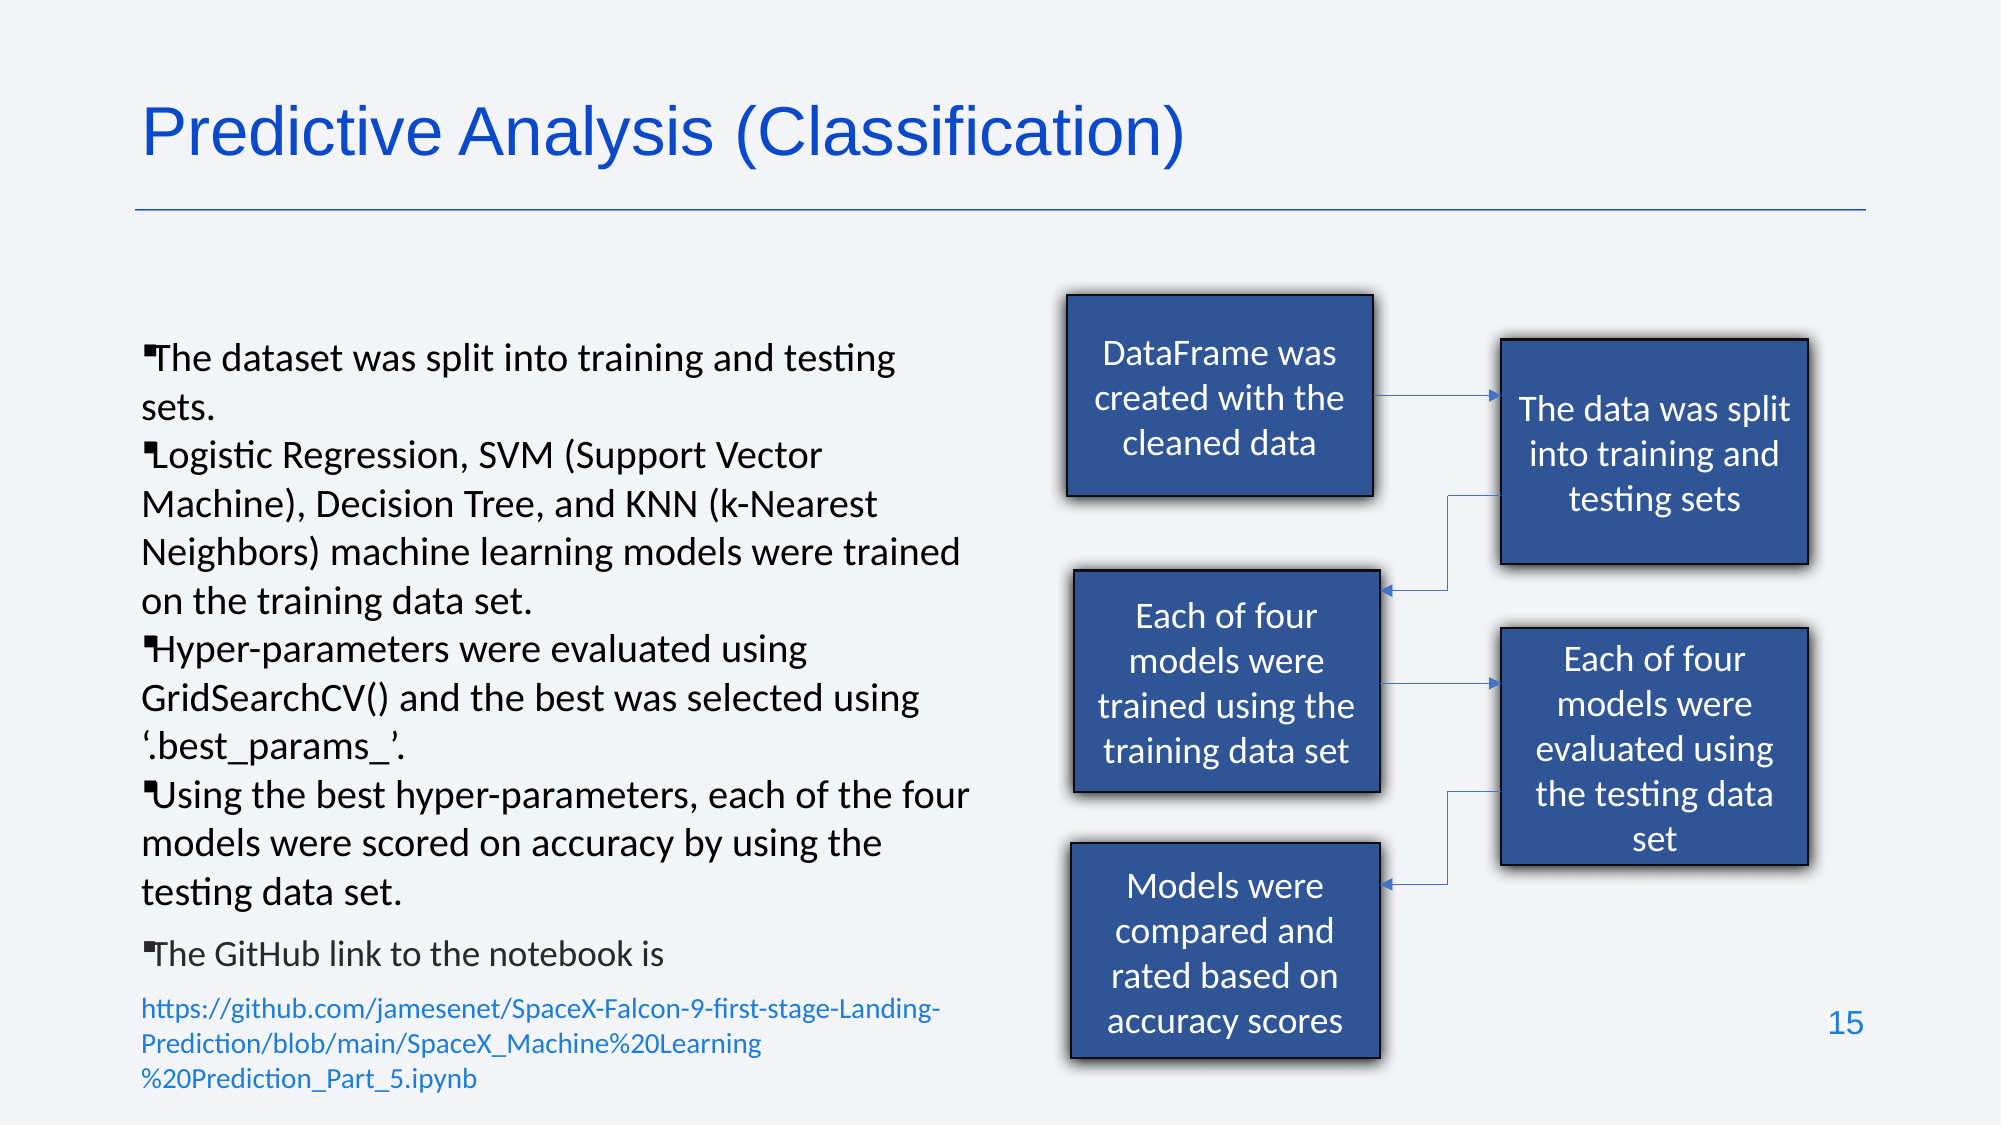

Predictive Analysis (Classification)
DataFrame was created with the cleaned data

The dataset was split into training and testing sets.
Logistic Regression, SVM (Support Vector Machine), Decision Tree, and KNN (k-Nearest Neighbors) machine learning models were trained on the training data set.
Hyper-parameters were evaluated using GridSearchCV() and the best was selected using ‘.best_params_’.
Using the best hyper-parameters, each of the four models were scored on accuracy by using the testing data set.
The GitHub link to the notebook is
https://github.com/jamesenet/SpaceX-Falcon-9-first-stage-Landing-Prediction/blob/main/SpaceX_Machine%20Learning%20Prediction_Part_5.ipynb
The data was split into training and testing sets
Each of four models were trained using the training data set
Each of four models were evaluated using the testing data set
Models were compared and rated based on accuracy scores
15